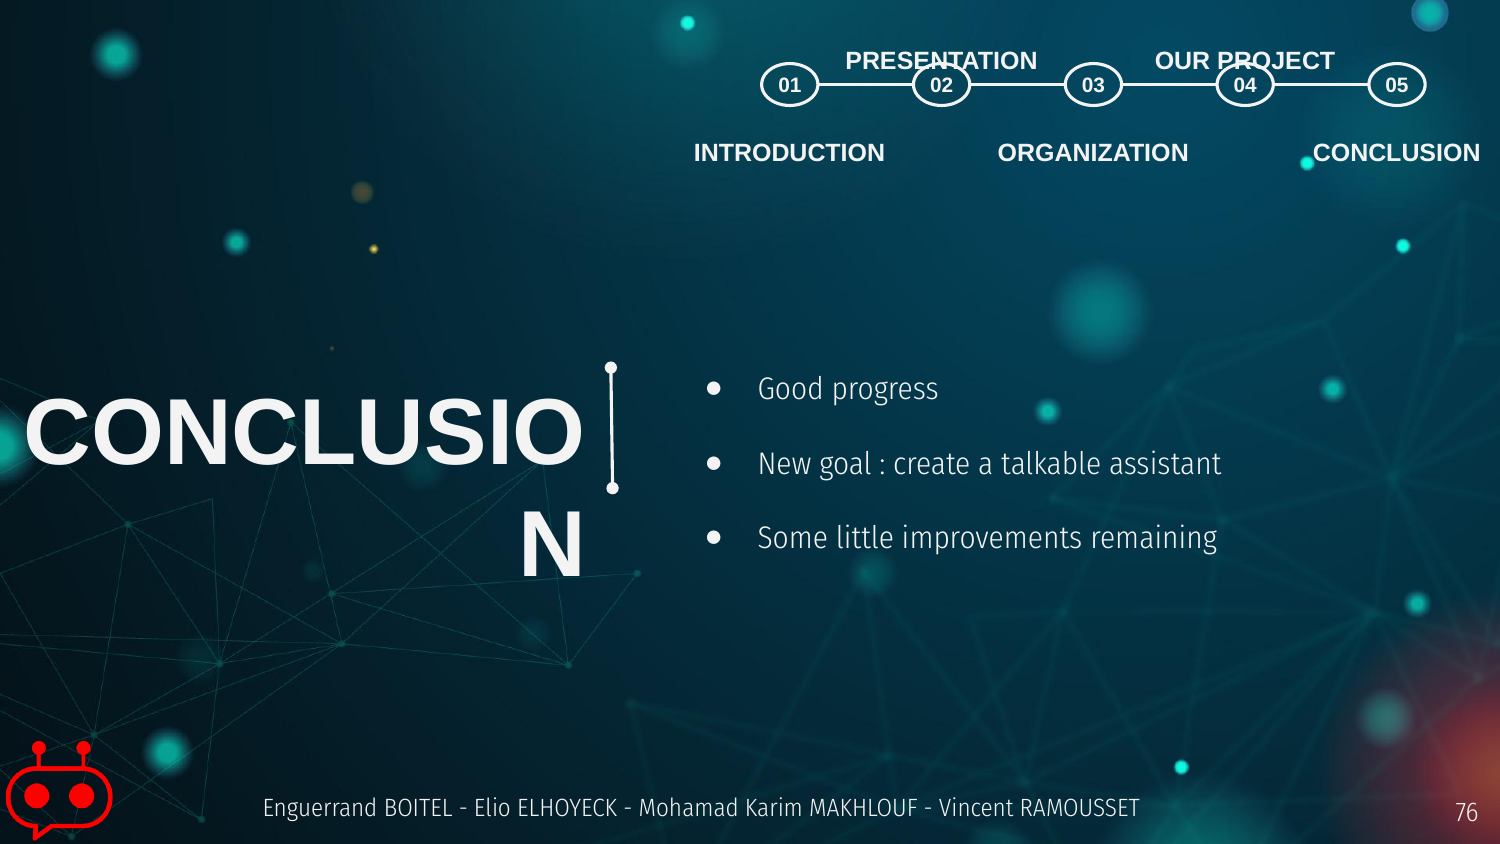

OUR PROJECT
PRESENTATION

01
02
03
04
05
INTRODUCTION
ORGANIZATION
CONCLUSION
Good progress
New goal : create a talkable assistant
Some little improvements remaining
# CONCLUSION
Enguerrand BOITEL - Elio ELHOYECK - Mohamad Karim MAKHLOUF - Vincent RAMOUSSET
76